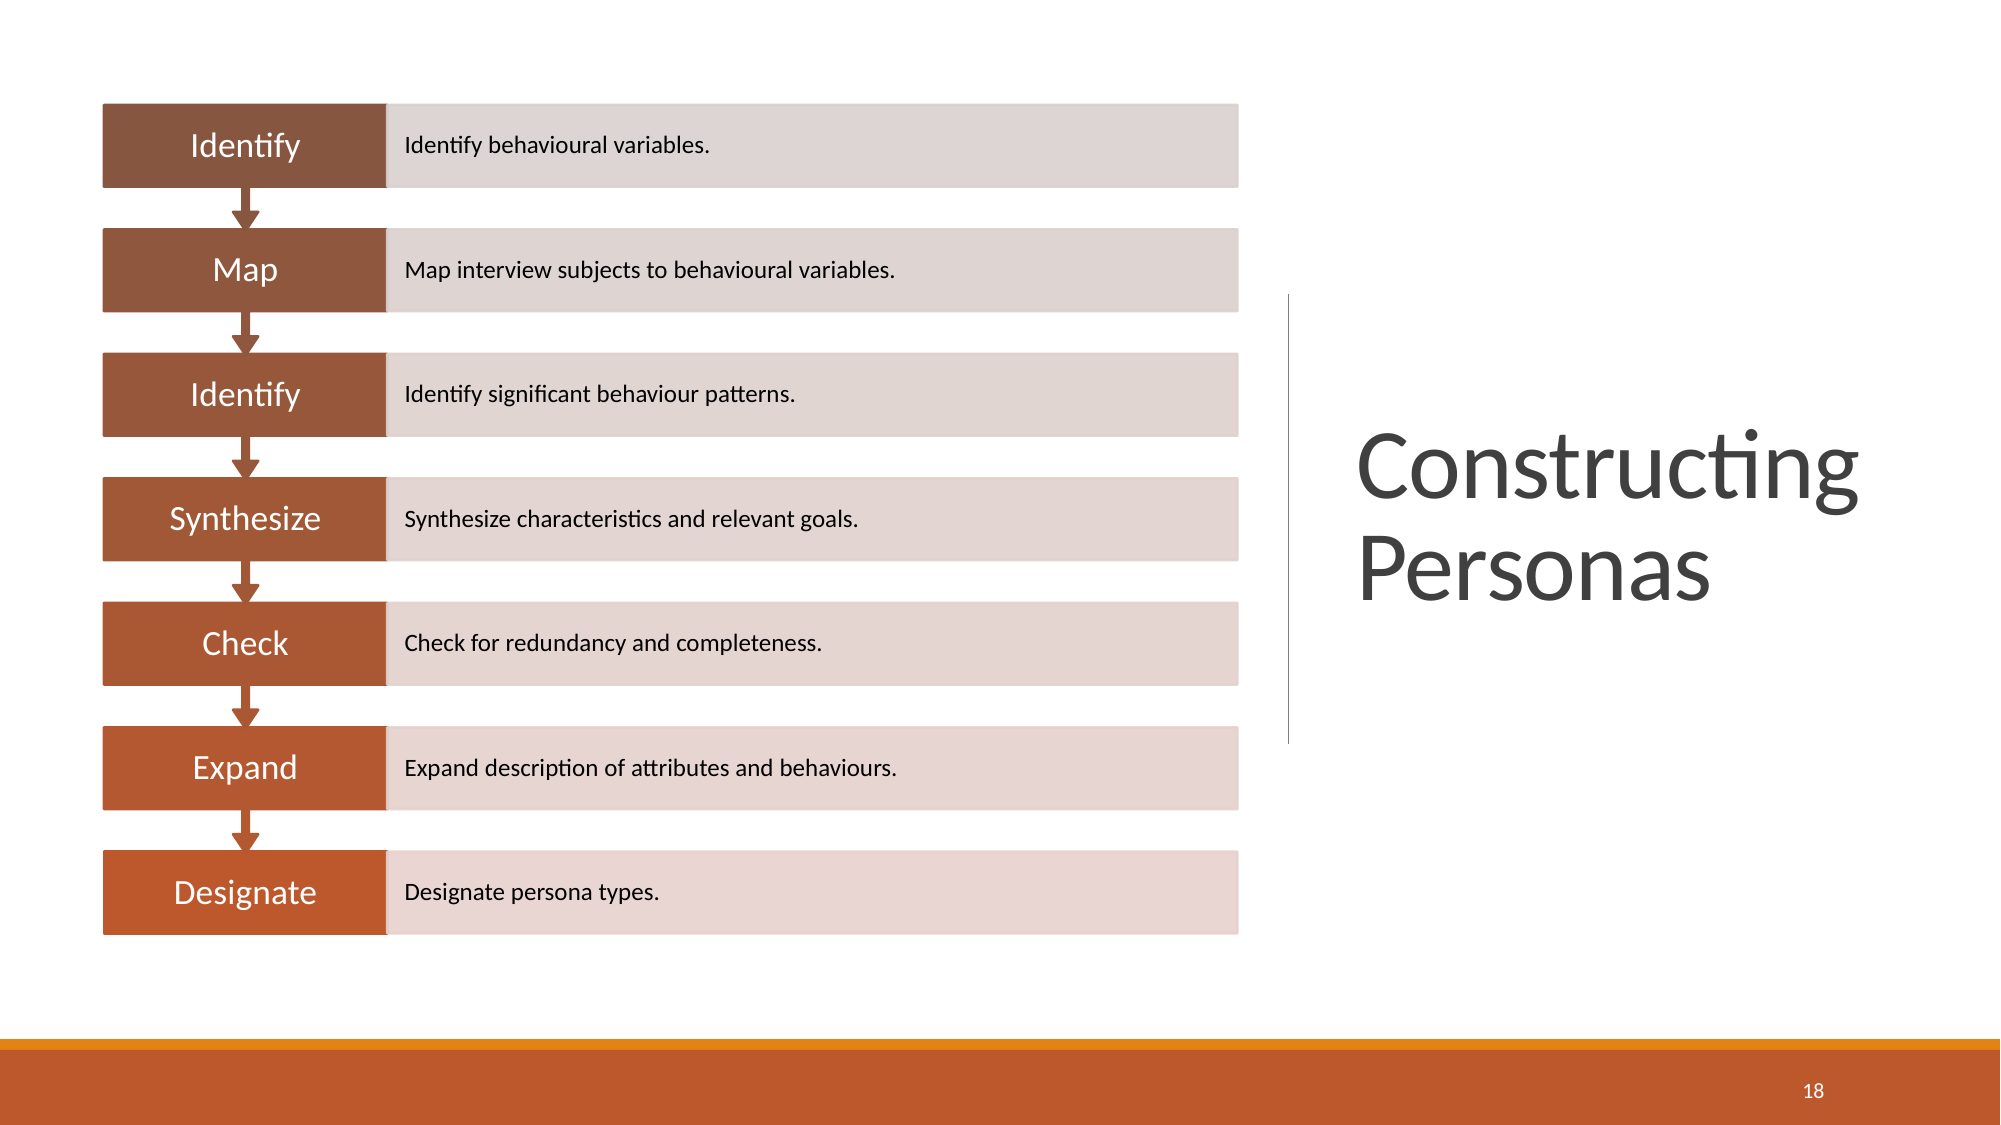

# Constructing Personas
Designate
Designate persona types.
Expand
Expand description of attributes and behaviours.
Check
Check for redundancy and completeness.
Synthesize
Synthesize characteristics and relevant goals.
Identify
Identify significant behaviour patterns.
Map
Map interview subjects to behavioural variables.
Identify
Identify behavioural variables.

18